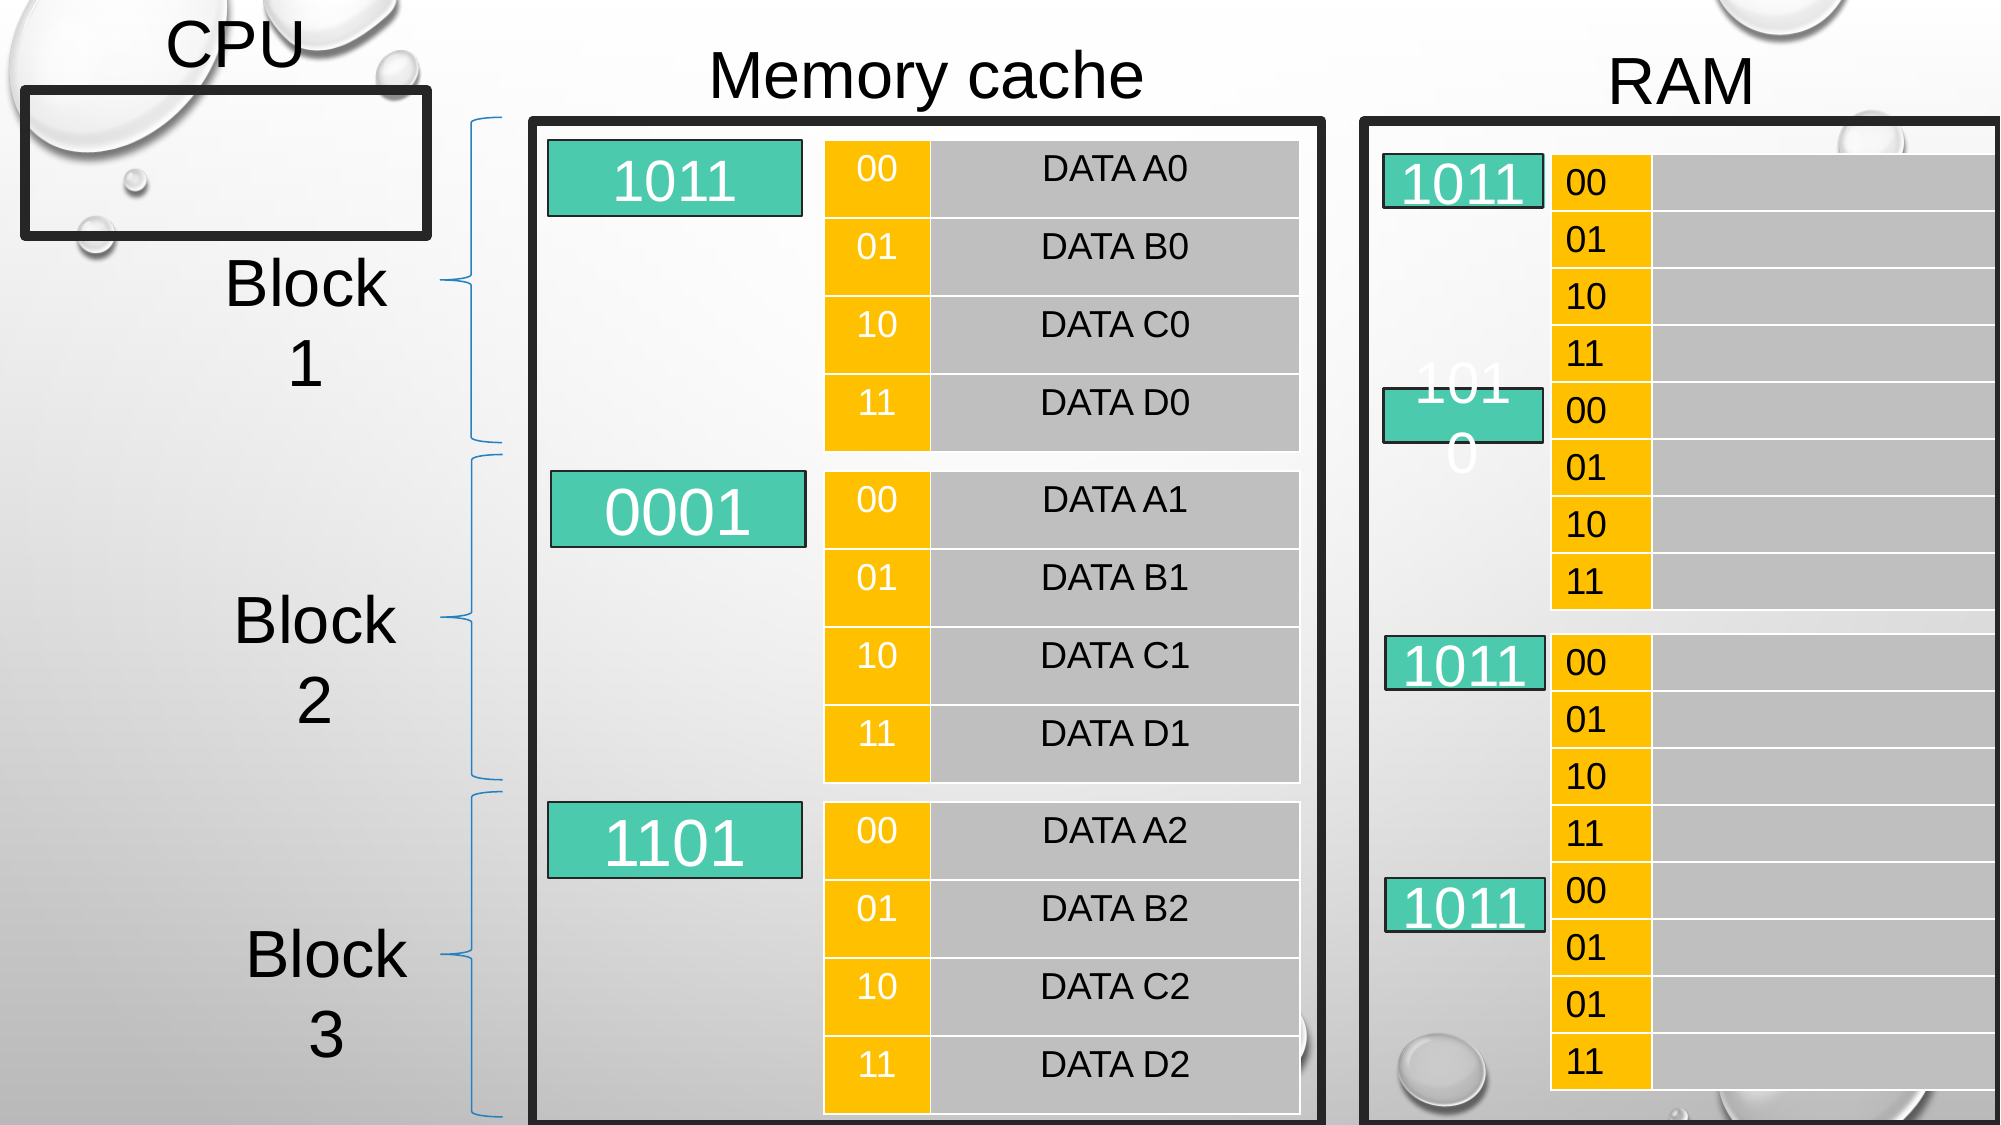

CPU
Memory cache
RAM

1011
1011
| 00 | DATA A0 |
| --- | --- |
| 01 | DATA B0 |
| 10 | DATA C0 |
| 11 | DATA D0 |
1011
0111
| 00 |  |
| --- | --- |
| 01 |  |
| 10 |  |
| 11 |  |
| 00 |  |
| 01 |  |
| 10 |  |
| 11 |  |
Block 1
1010

0001
| 00 | DATA A1 |
| --- | --- |
| 01 | DATA B1 |
| 10 | DATA C1 |
| 11 | DATA D1 |
Block 2
| 00 |  |
| --- | --- |
| 01 |  |
| 10 |  |
| 11 |  |
| 00 |  |
| 01 |  |
| 01 |  |
| 11 |  |
1011

1101
| 00 | DATA A2 |
| --- | --- |
| 01 | DATA B2 |
| 10 | DATA C2 |
| 11 | DATA D2 |
1011
Block 3